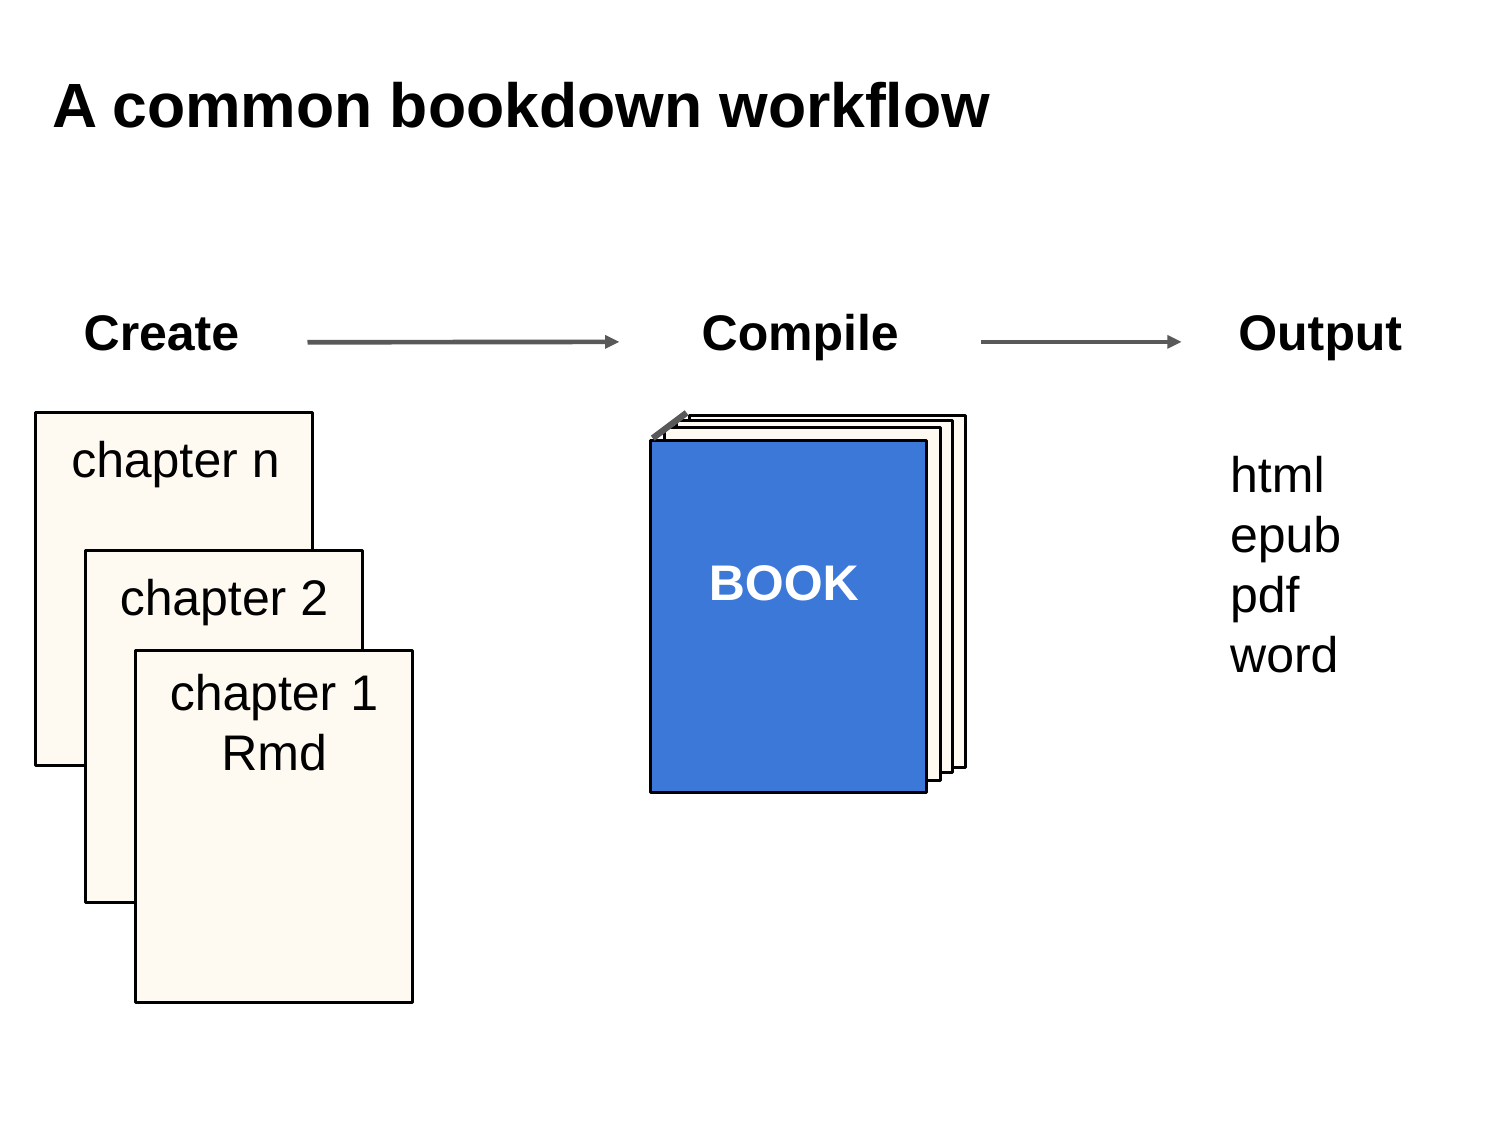

A common bookdown workflow
Create

Compile

   Output

chapter n

html
epub
pdf
word

BOOK

chapter 2

chapter 1
Rmd